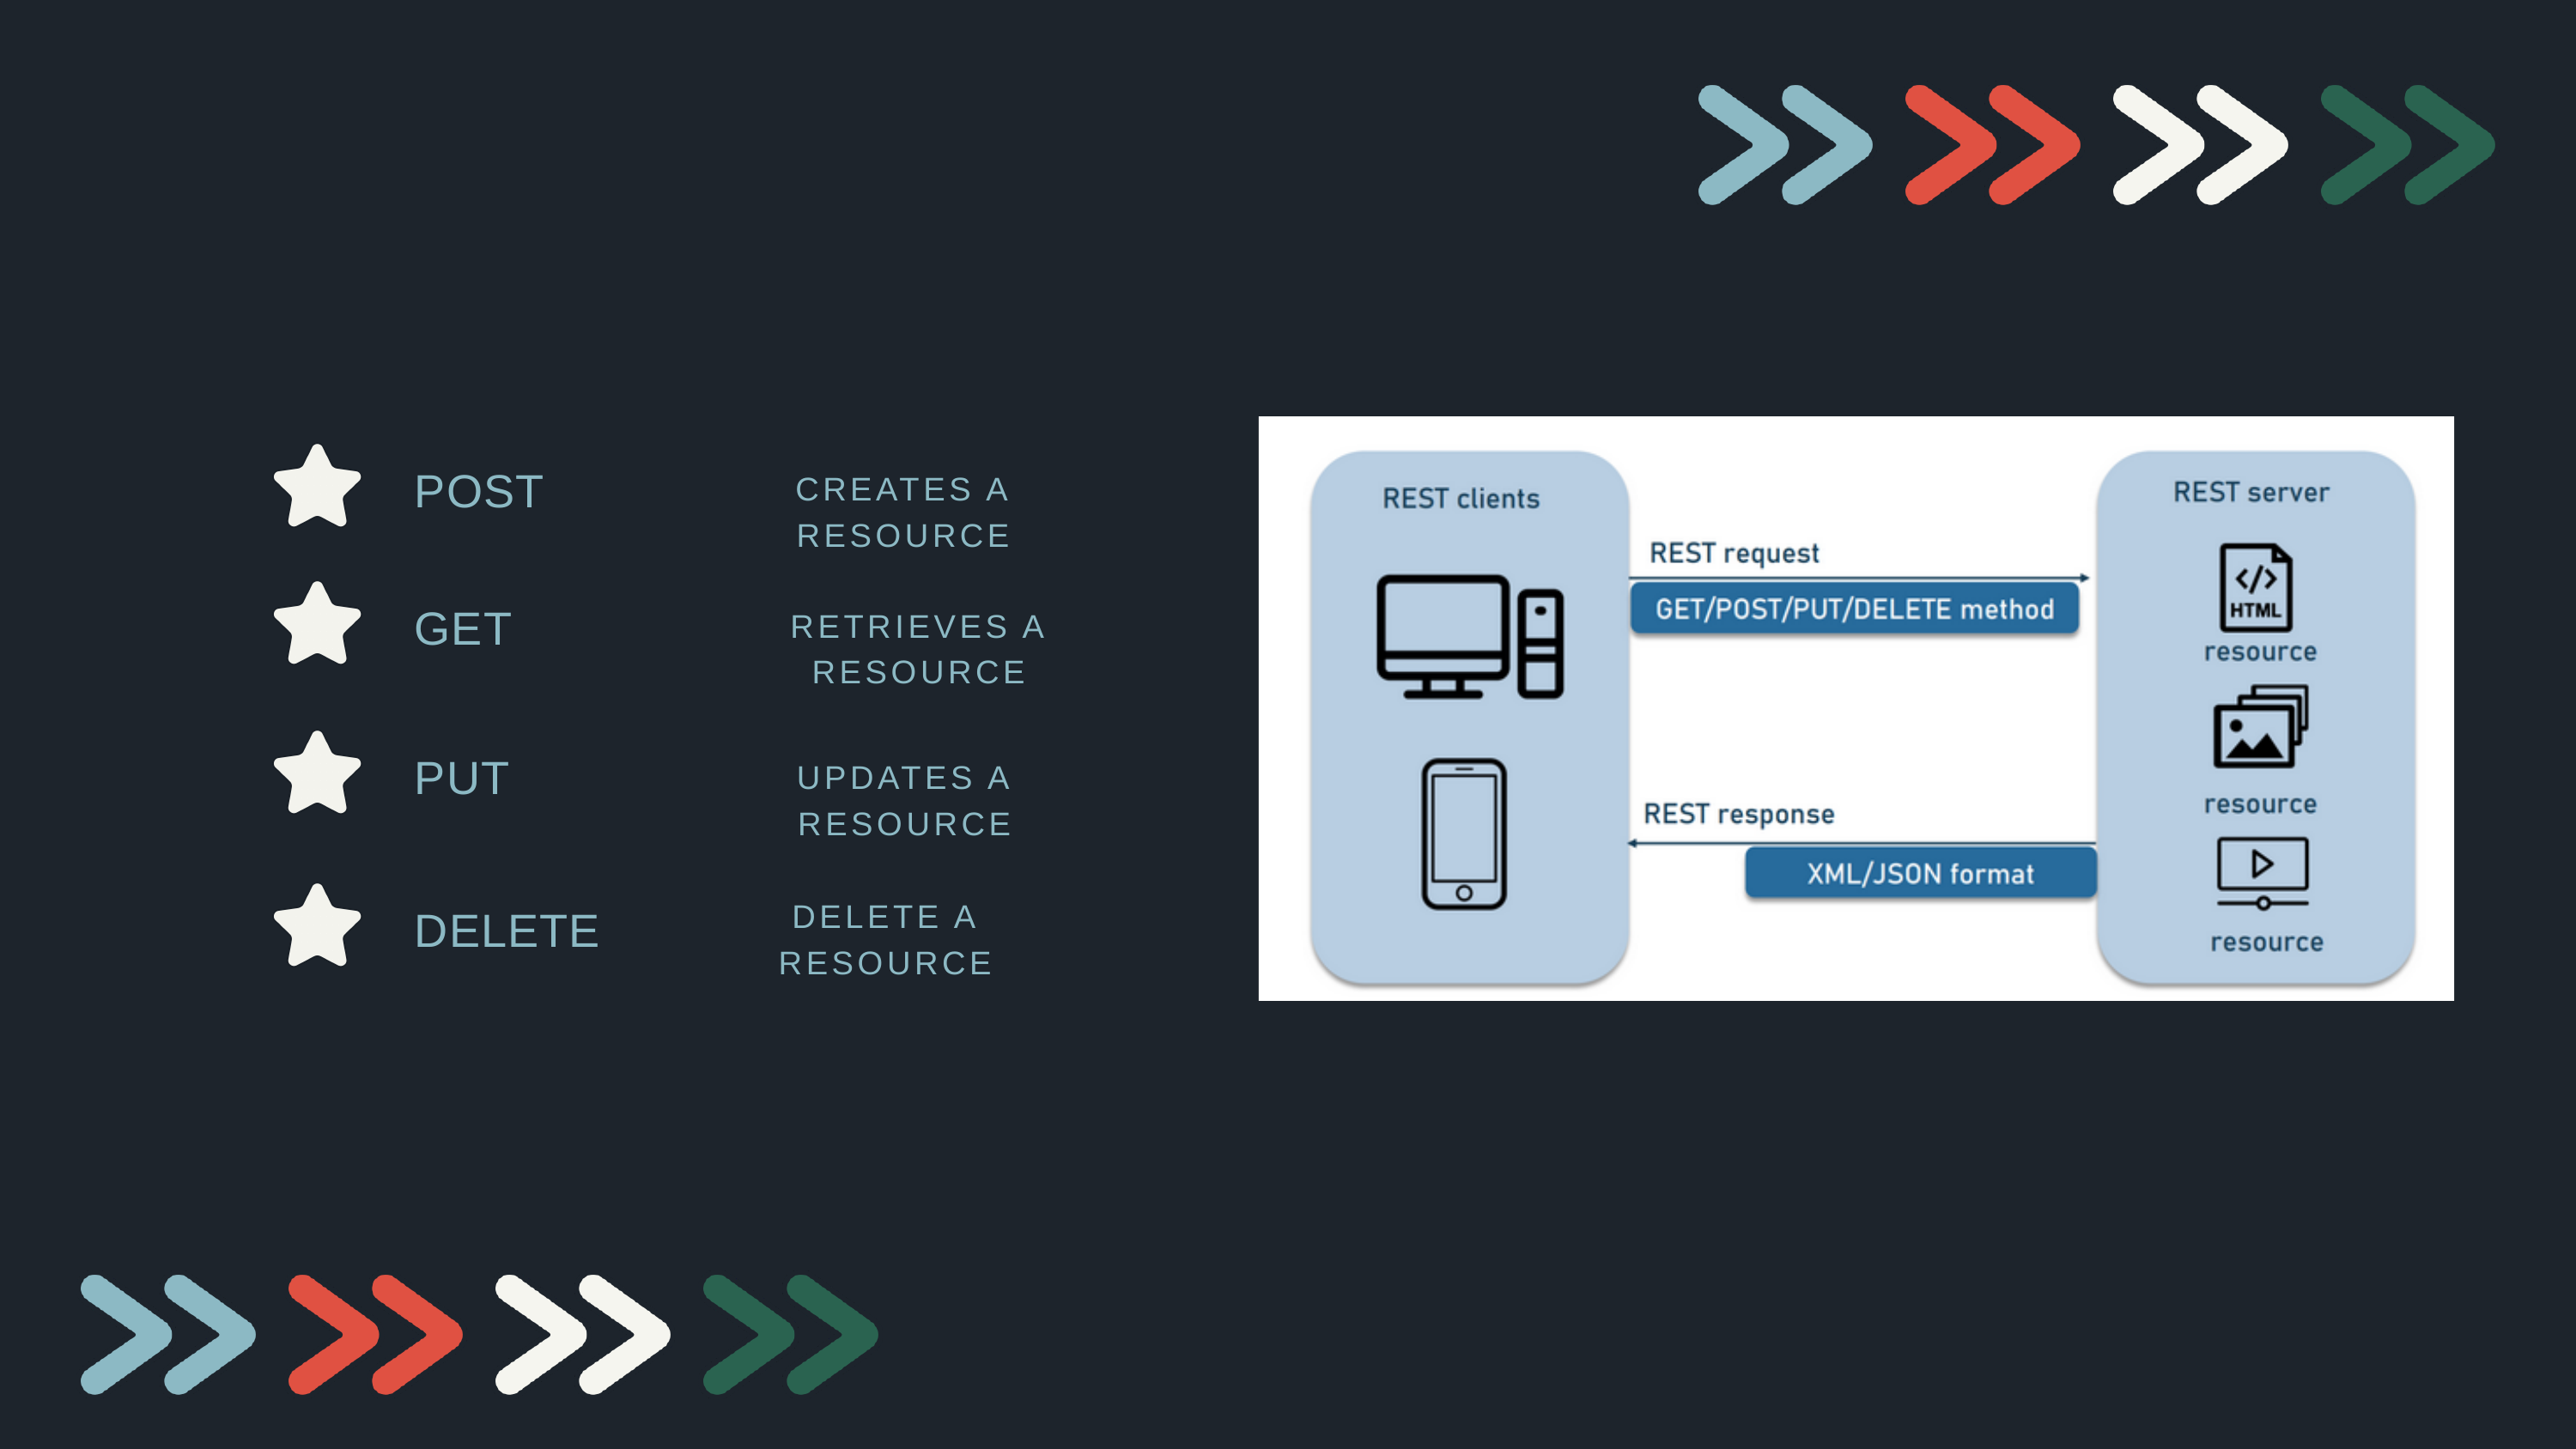

POST
CREATES A RESOURCE

GET
RETRIEVES A RESOURCE

PUT
UPDATES A RESOURCE

DELETE
DELETE A RESOURCE